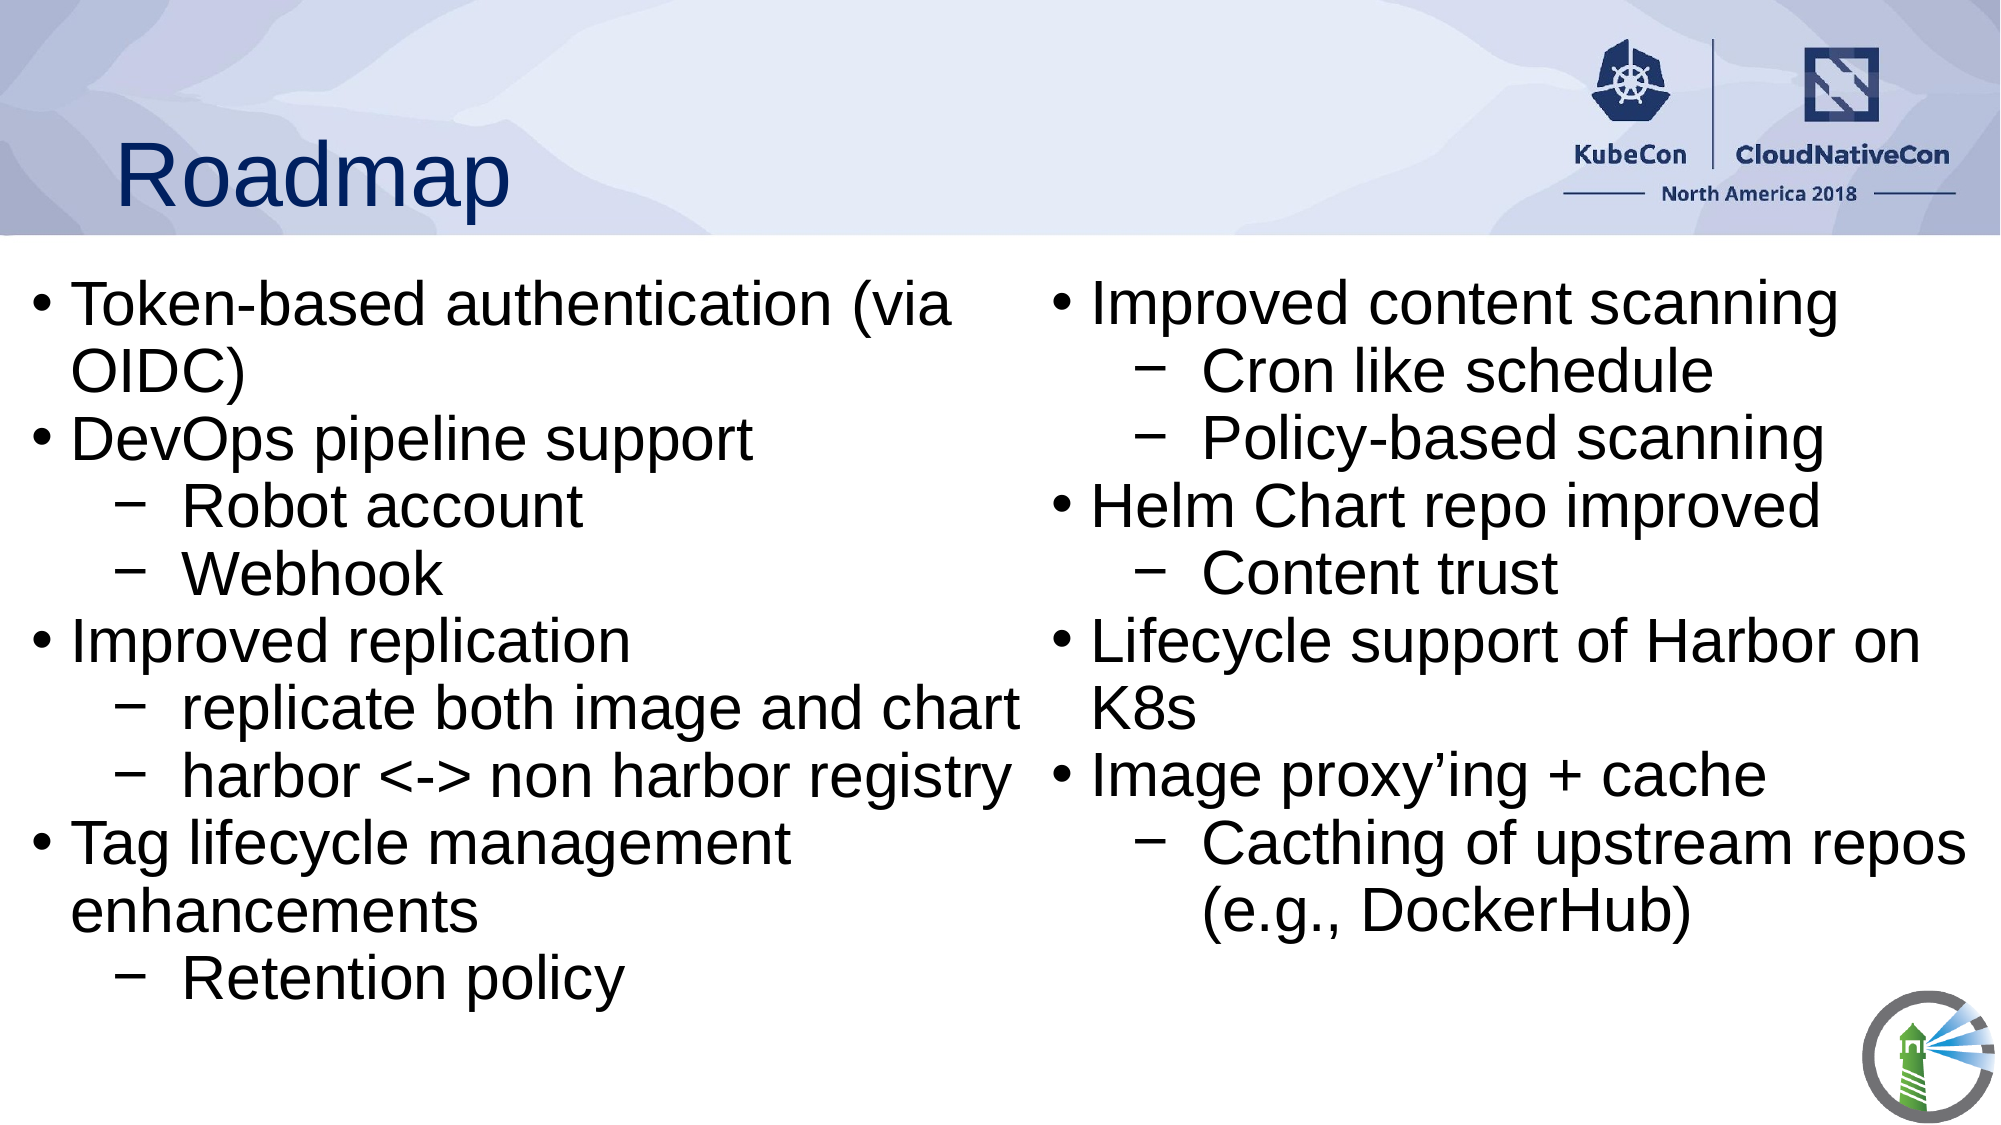

# Roadmap
Improved content scanning
Cron like schedule
Policy-based scanning
Helm Chart repo improved
Content trust
Lifecycle support of Harbor on K8s
Image proxy’ing + cache
Cacthing of upstream repos (e.g., DockerHub)
Token-based authentication (via OIDC)
DevOps pipeline support
Robot account
Webhook
Improved replication
replicate both image and chart
harbor <-> non harbor registry
Tag lifecycle management enhancements
Retention policy